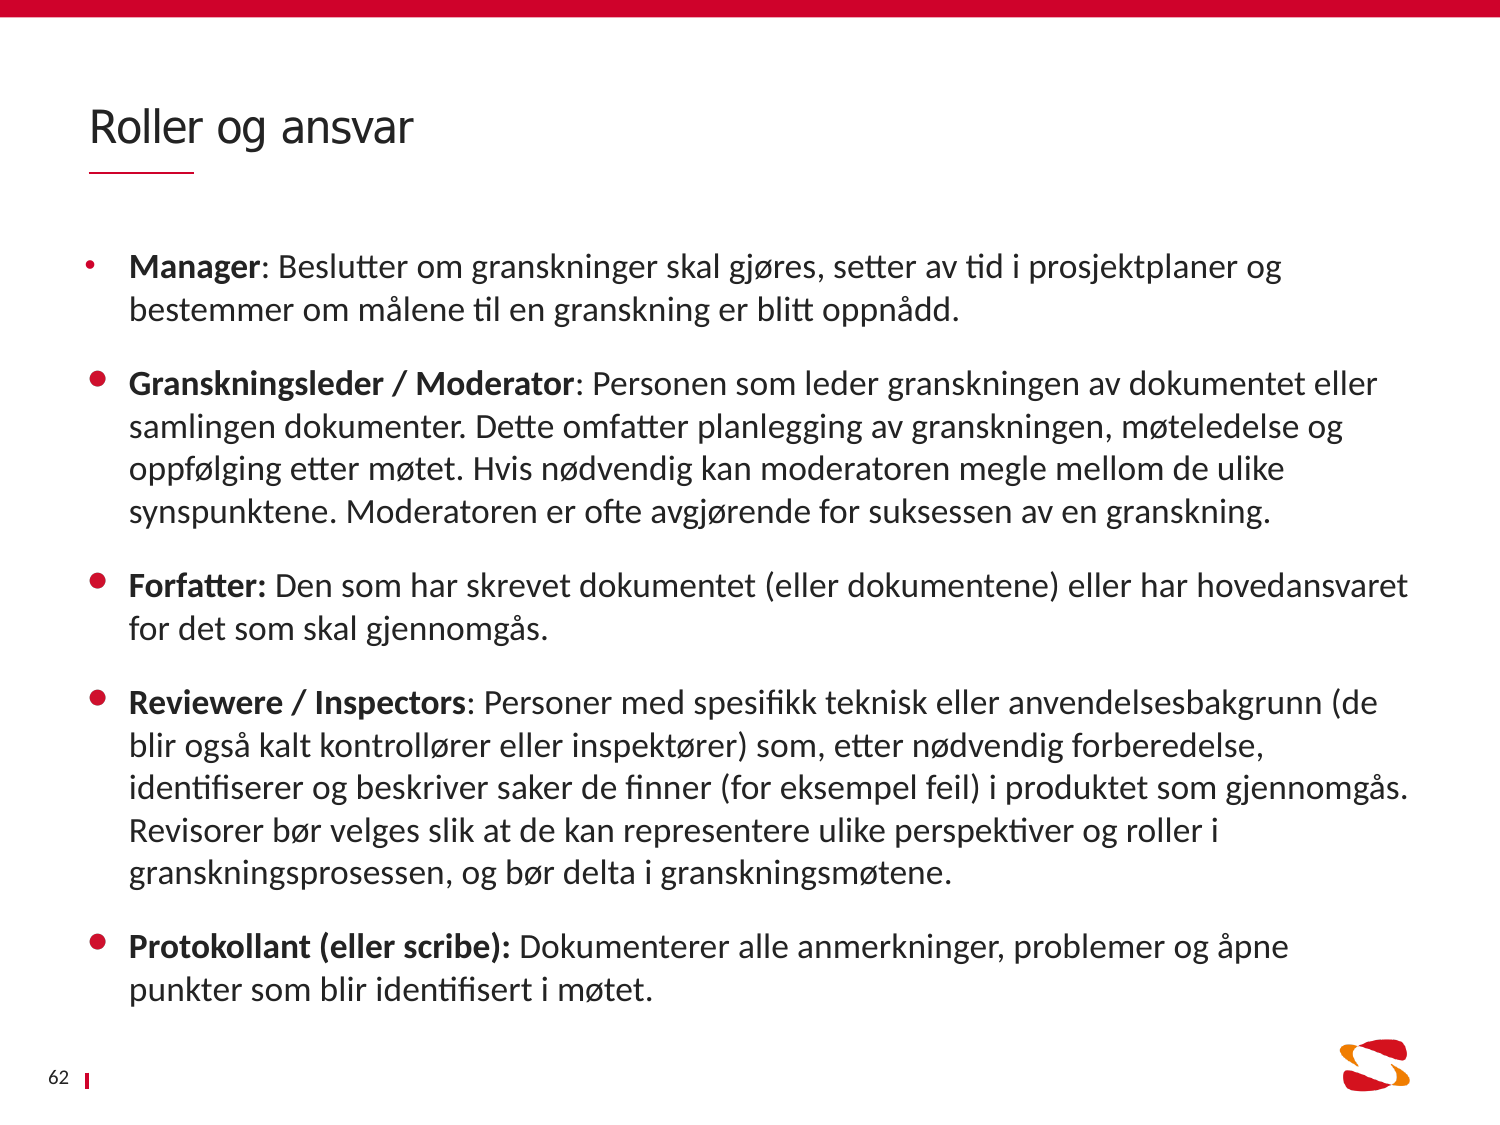

# Roller og ansvar
Manager: Beslutter om granskninger skal gjøres, setter av tid i prosjektplaner og bestemmer om målene til en granskning er blitt oppnådd.
Granskningsleder / Moderator: Personen som leder granskningen av dokumentet eller samlingen dokumenter. Dette omfatter planlegging av granskningen, møteledelse og oppfølging etter møtet. Hvis nødvendig kan moderatoren megle mellom de ulike synspunktene. Moderatoren er ofte avgjørende for suksessen av en granskning.
Forfatter: Den som har skrevet dokumentet (eller dokumentene) eller har hovedansvaret for det som skal gjennomgås.
Reviewere / Inspectors: Personer med spesifikk teknisk eller anvendelsesbakgrunn (de blir også kalt kontrollører eller inspektører) som, etter nødvendig forberedelse, identifiserer og beskriver saker de finner (for eksempel feil) i produktet som gjennomgås. Revisorer bør velges slik at de kan representere ulike perspektiver og roller i granskningsprosessen, og bør delta i granskningsmøtene.
Protokollant (eller scribe): Dokumenterer alle anmerkninger, problemer og åpne punkter som blir identifisert i møtet.

62